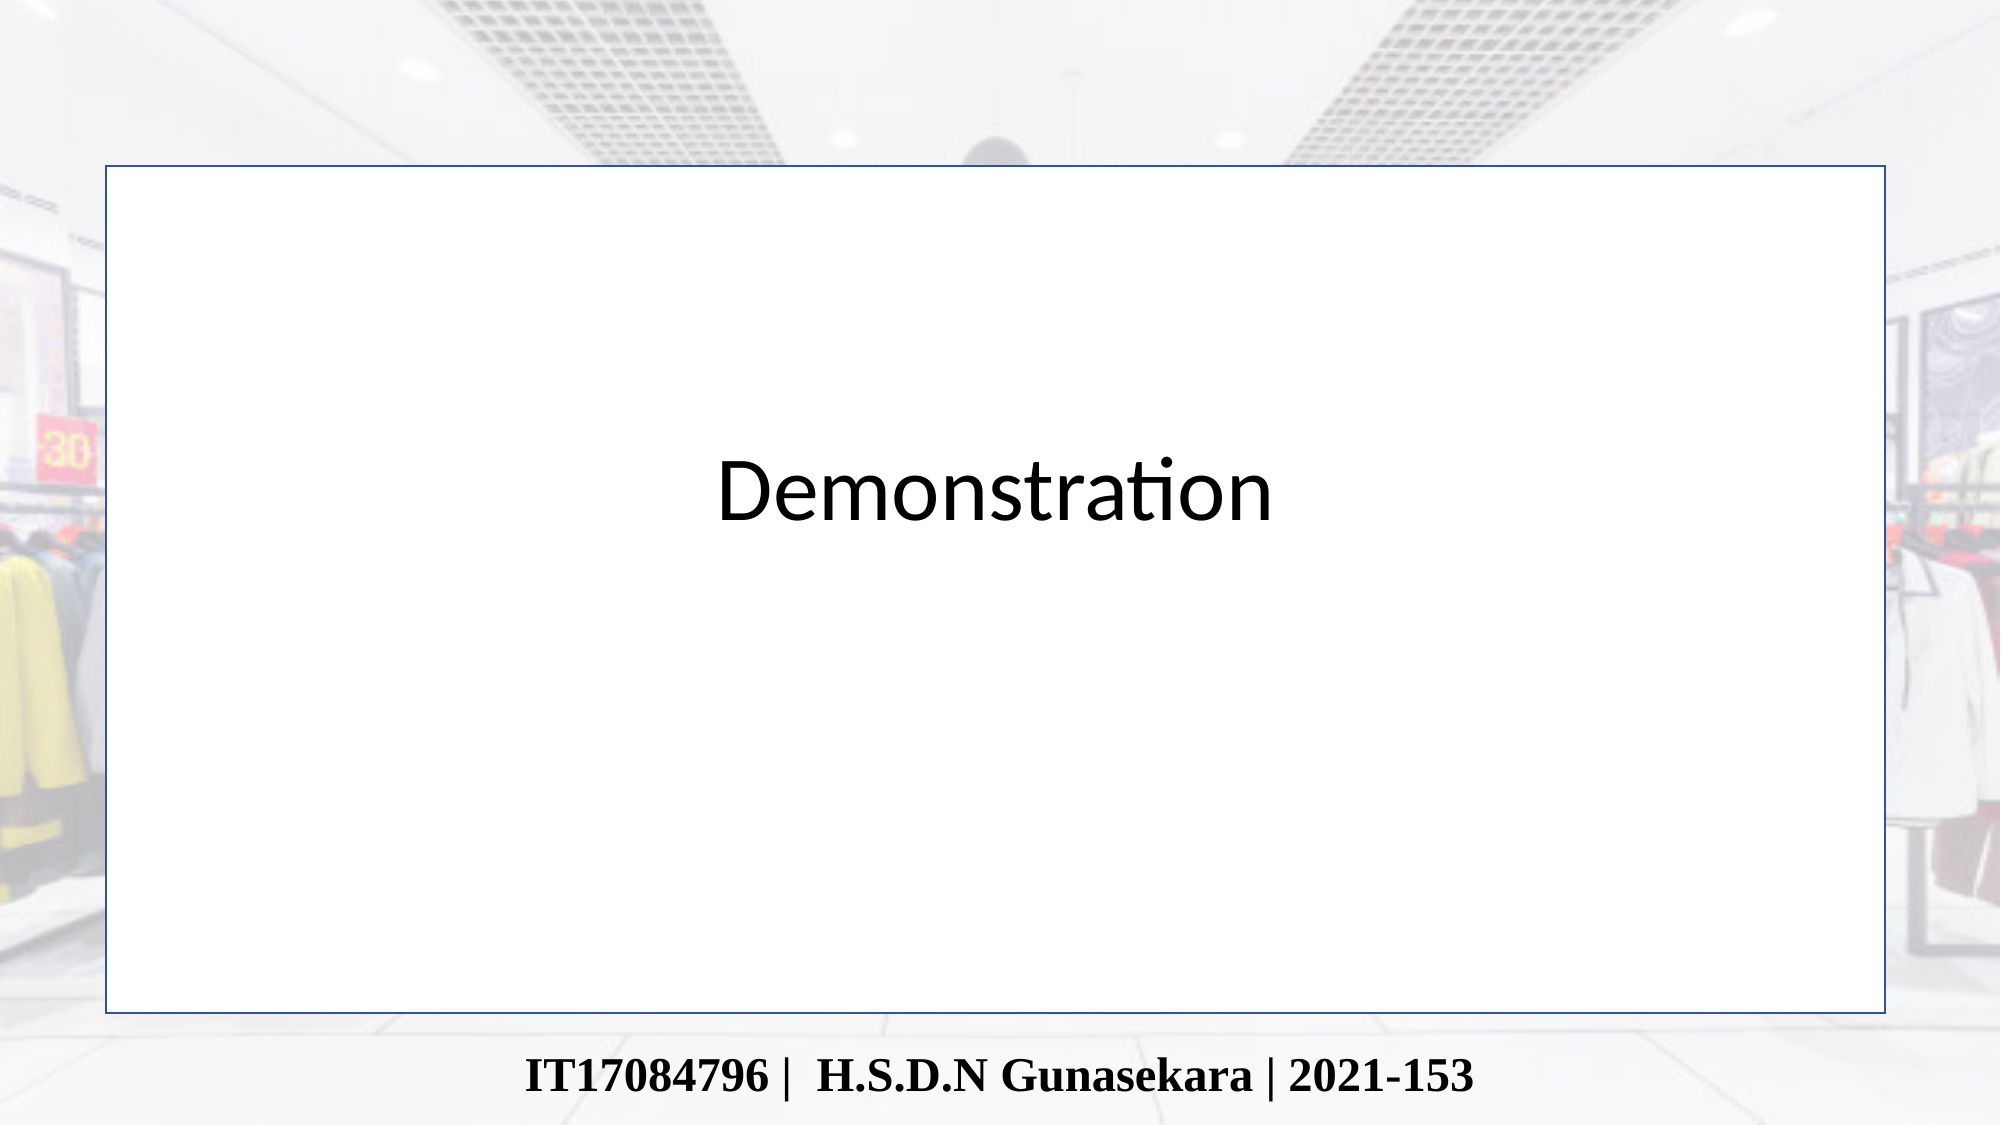

# Demonstration
IT17084796 |  H.S.D.N Gunasekara | 2021-153